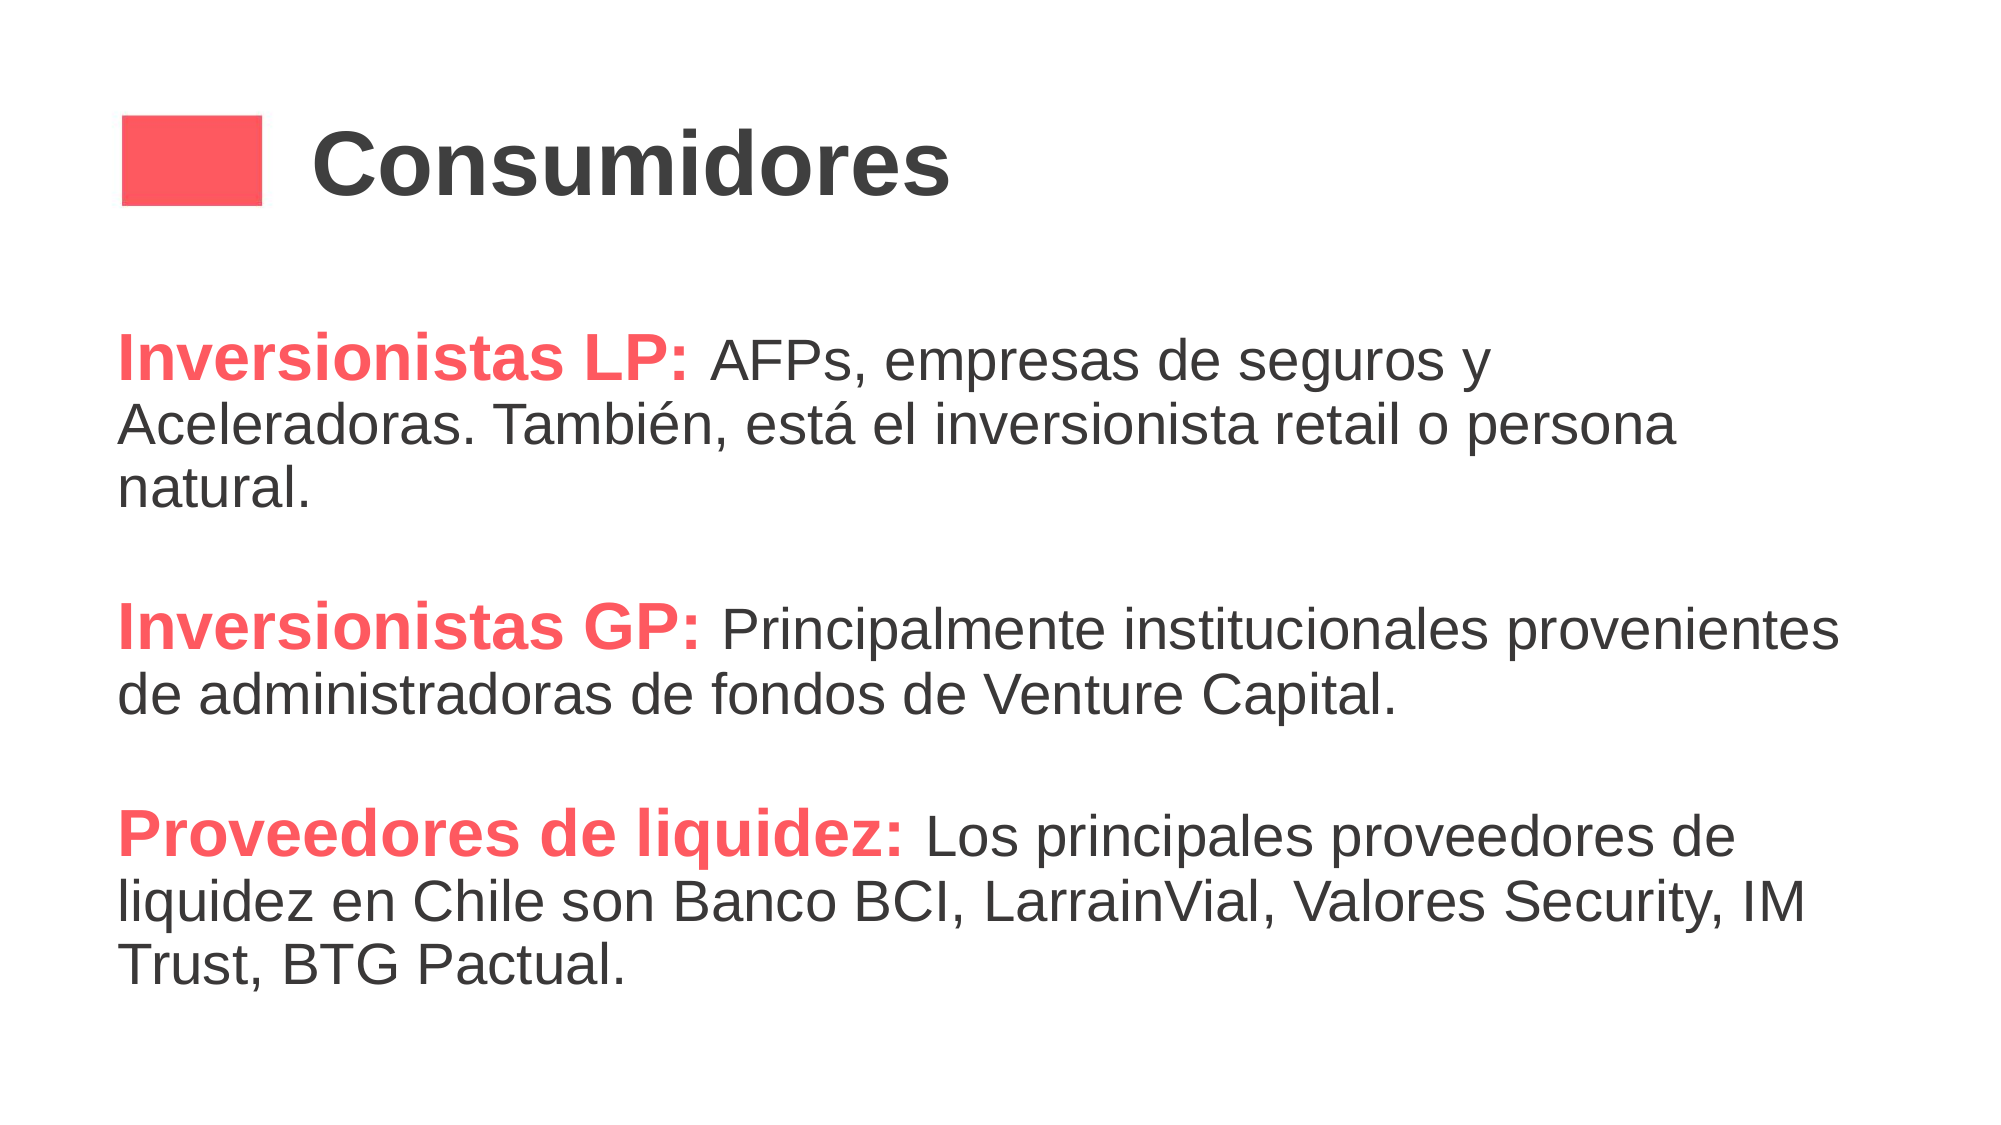

# Consumidores
Inversionistas LP: AFPs, empresas de seguros y Aceleradoras. También, está el inversionista retail o persona natural.

Inversionistas GP: Principalmente institucionales provenientes de administradoras de fondos de Venture Capital.
Proveedores de liquidez: Los principales proveedores de liquidez en Chile son Banco BCI, LarrainVial, Valores Security, IM Trust, BTG Pactual.